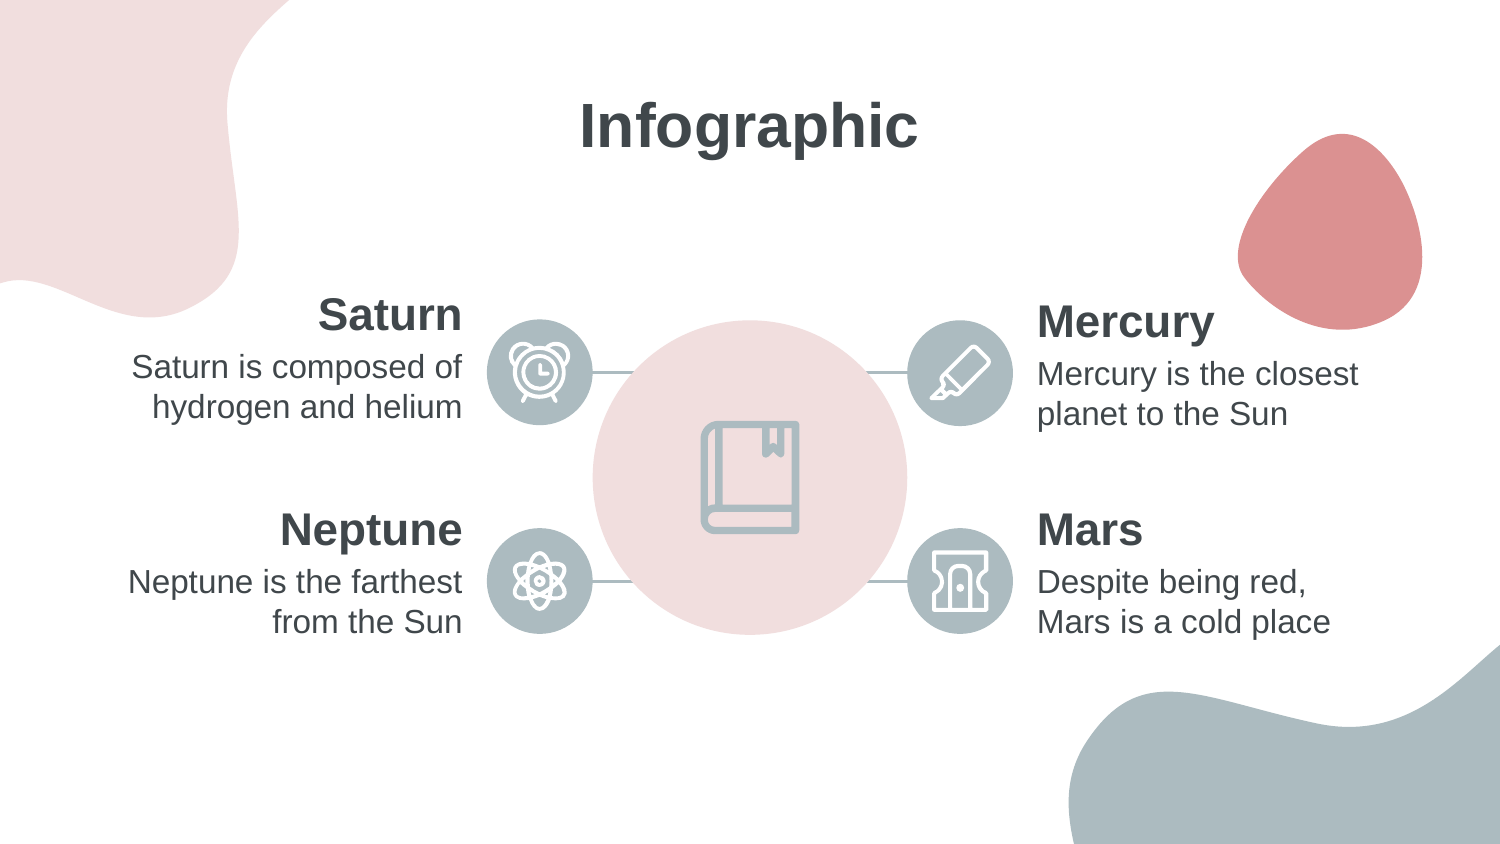

# Infographic
Saturn
Mercury

Saturn is composed of hydrogen and helium
Mercury is the closest planet to the Sun

Neptune
Mars

Neptune is the farthest from the Sun

Despite being red, Mars is a cold place